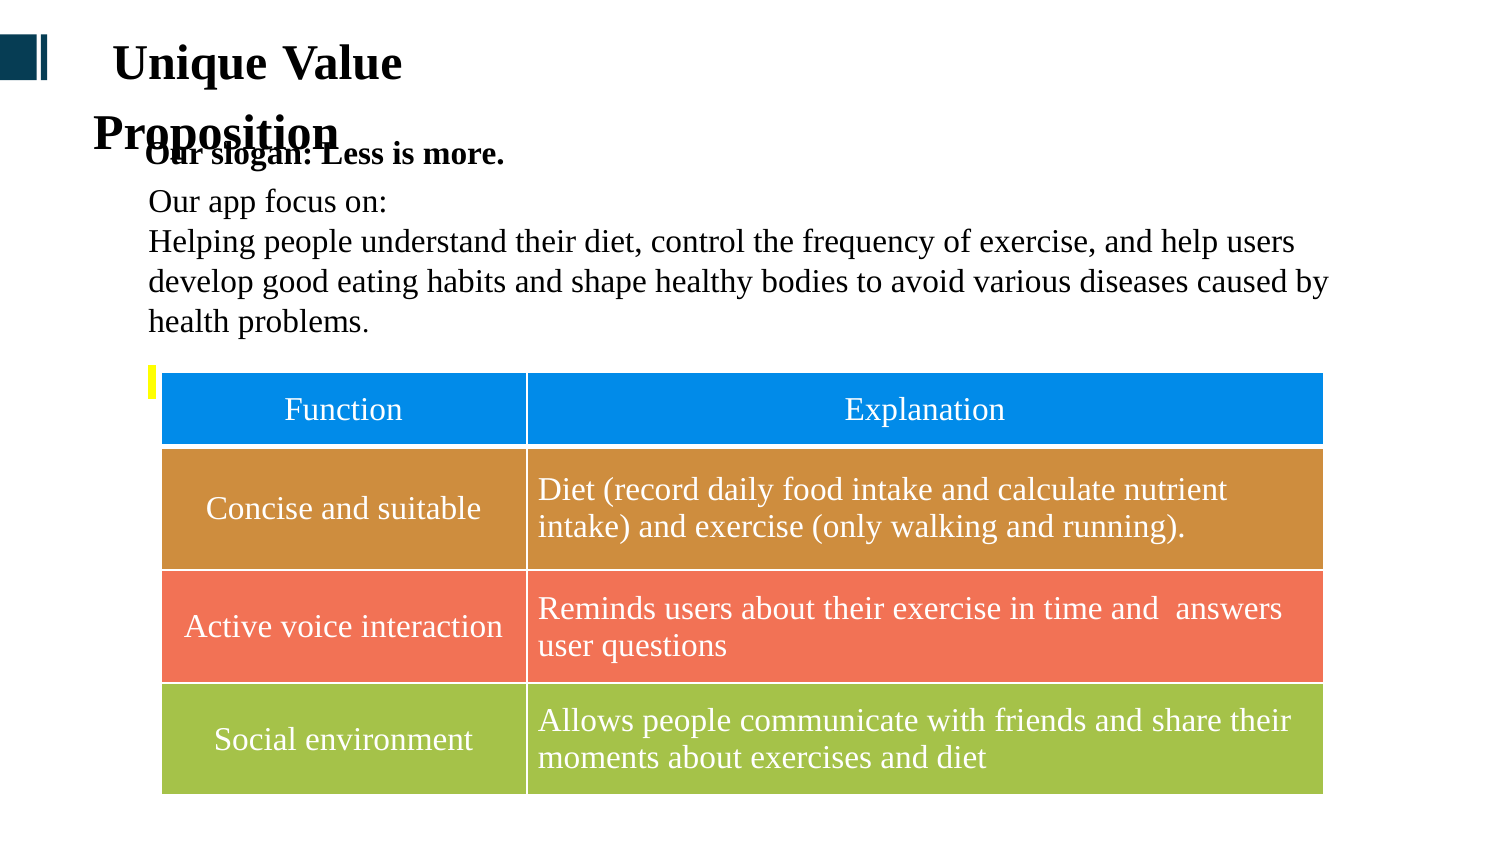

Unique Value Proposition

Our slogan: Less is more.
Our app focus on:
Helping people understand their diet, control the frequency of exercise, and help users develop good eating habits and shape healthy bodies to avoid various diseases caused by health problems.

| Function | Explanation |
| --- | --- |
| Concise and suitable | Diet (record daily food intake and calculate nutrient intake) and exercise (only walking and running). |
| Active voice interaction | Reminds users about their exercise in time and answers user questions |
| Social environment | Allows people communicate with friends and share their moments about exercises and diet |